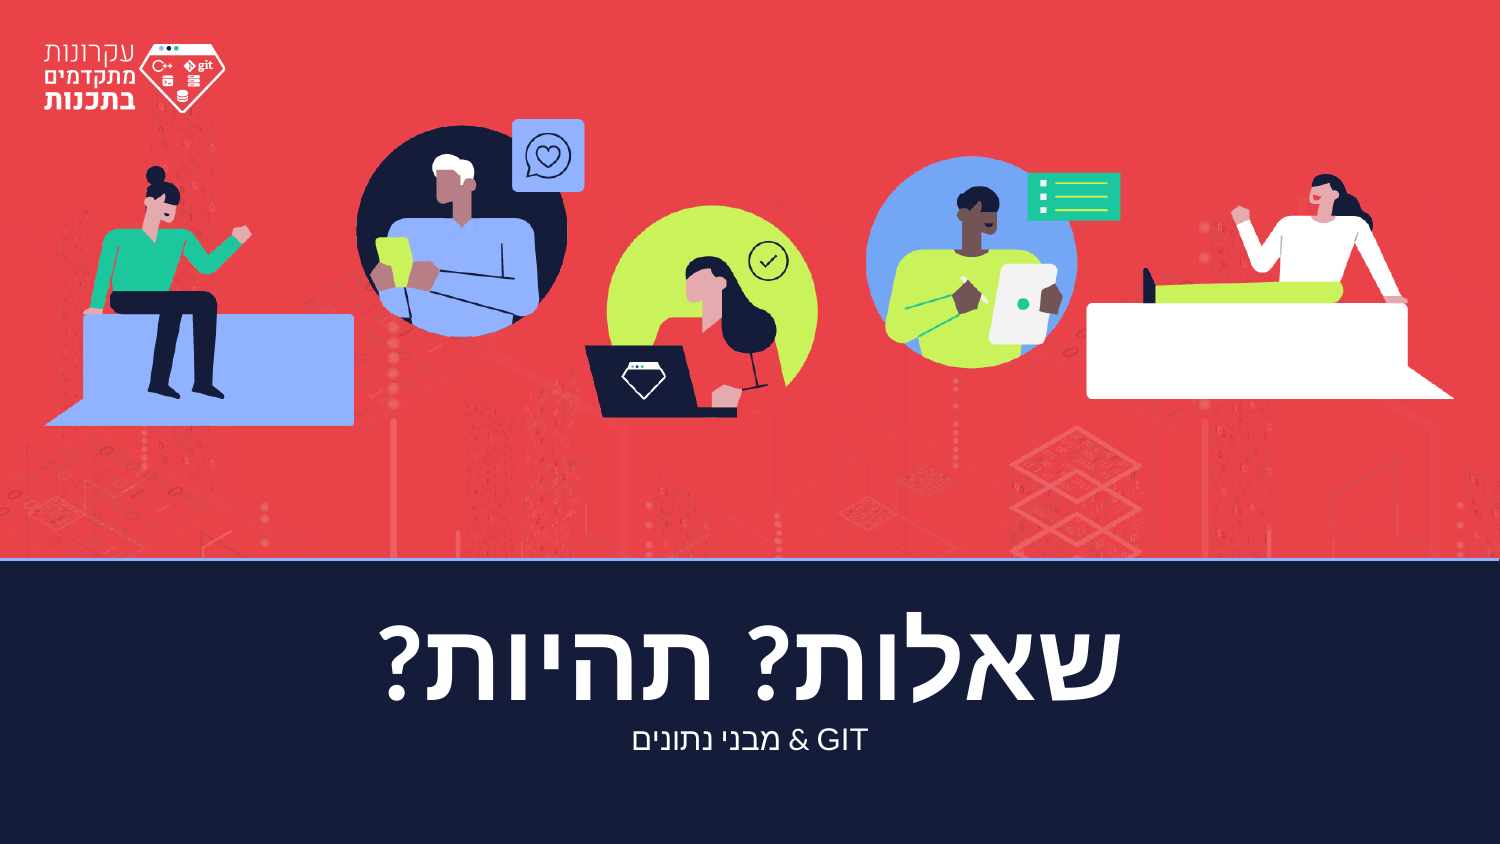

# שאלות? תהיות?
GIT & מבני נתונים